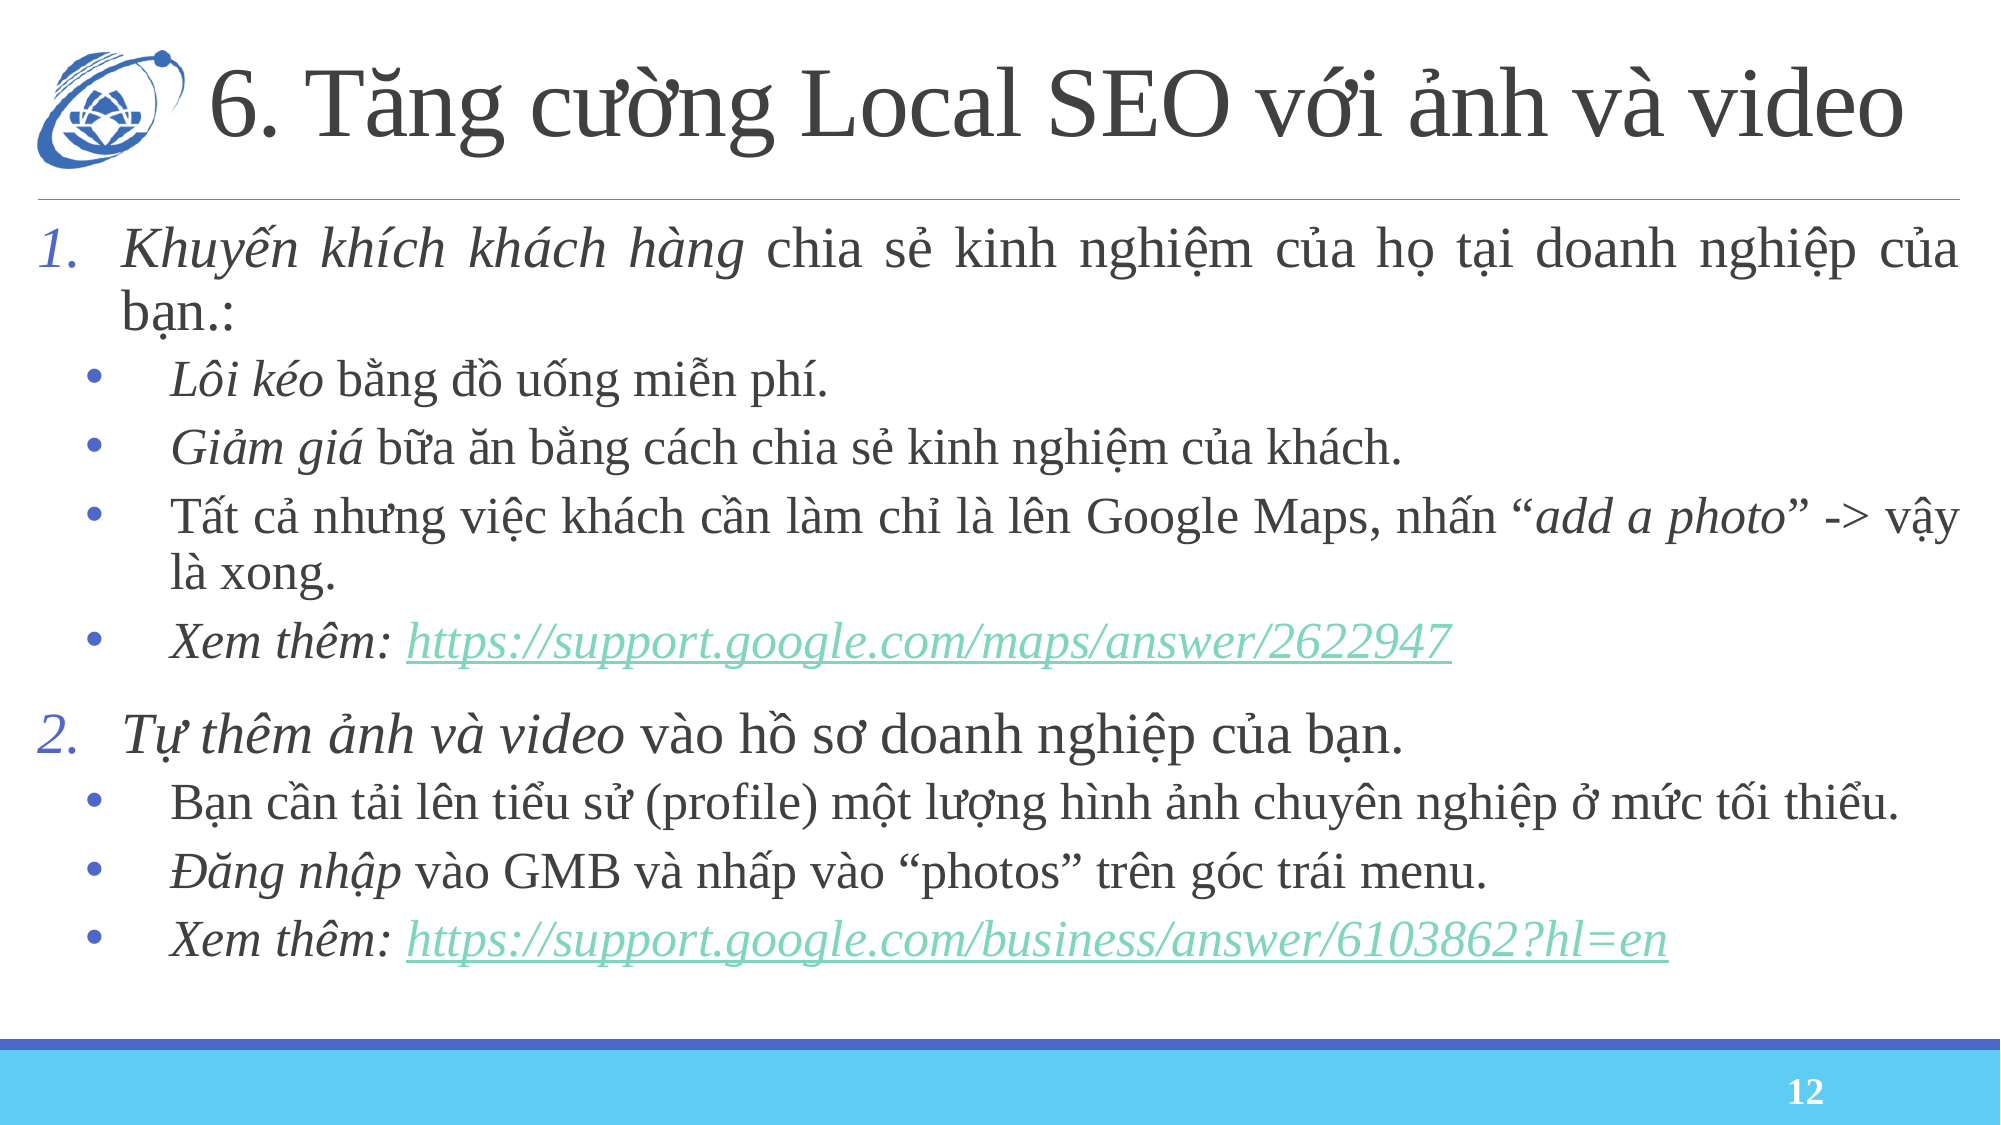

# 6. Tăng cường Local SEO với ảnh và video
Khuyến khích khách hàng chia sẻ kinh nghiệm của họ tại doanh nghiệp của bạn.:
Lôi kéo bằng đồ uống miễn phí.
Giảm giá bữa ăn bằng cách chia sẻ kinh nghiệm của khách.
Tất cả nhưng việc khách cần làm chỉ là lên Google Maps, nhấn “add a photo” -> vậy là xong.
Xem thêm: https://support.google.com/maps/answer/2622947
Tự thêm ảnh và video vào hồ sơ doanh nghiệp của bạn.
Bạn cần tải lên tiểu sử (profile) một lượng hình ảnh chuyên nghiệp ở mức tối thiểu.
Đăng nhập vào GMB và nhấp vào “photos” trên góc trái menu.
Xem thêm: https://support.google.com/business/answer/6103862?hl=en
12